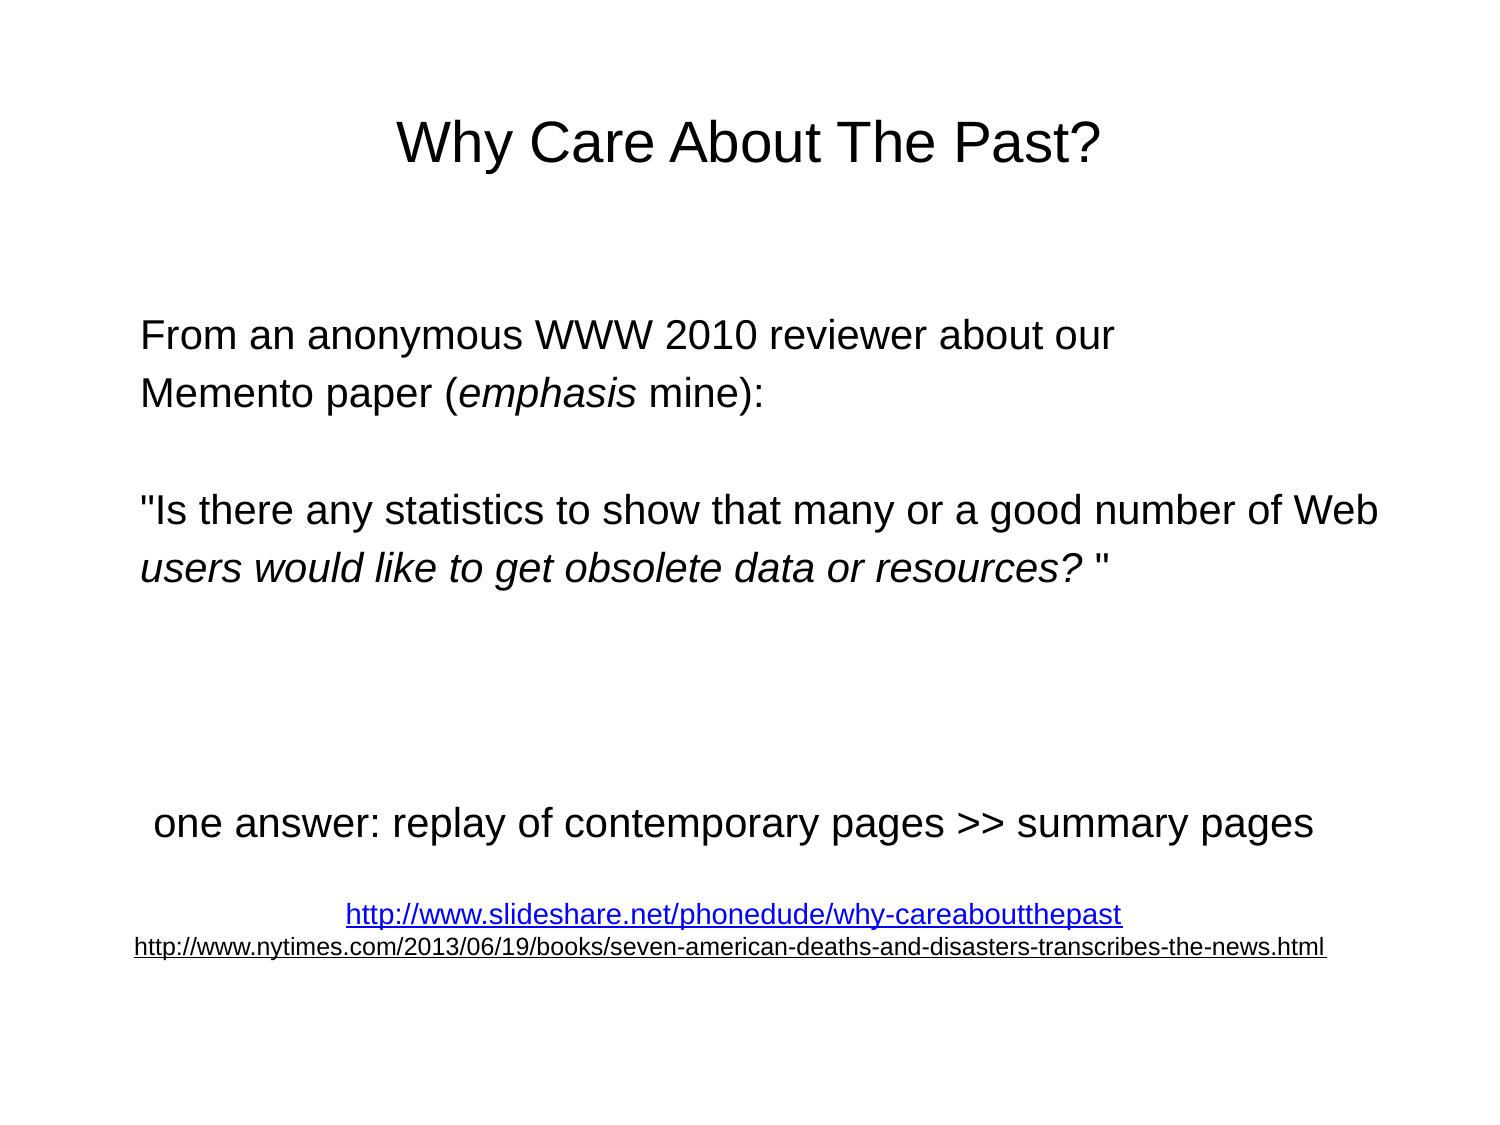

Why Care About The Past?
From an anonymous WWW 2010 reviewer about our
Memento paper (emphasis mine):

"Is there any statistics to show that many or a good number of Web
users would like to get obsolete data or resources? "
one answer: replay of contemporary pages >> summary pages

http://www.slideshare.net/phonedude/why-careaboutthepast
http://www.nytimes.com/2013/06/19/books/seven-american-deaths-and-disasters-transcribes-the-news.html